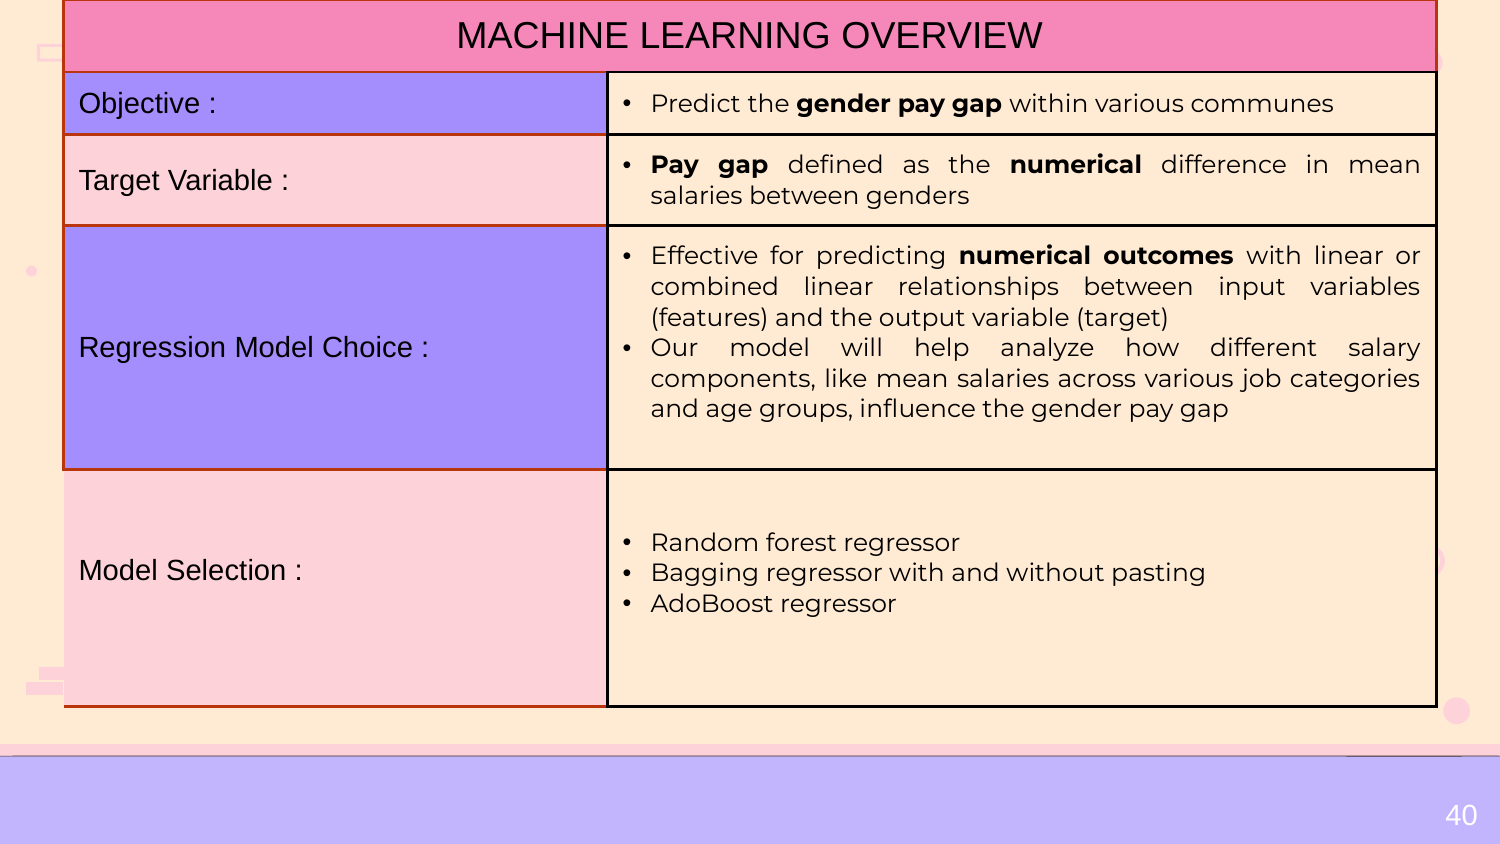

| MACHINE LEARNING OVERVIEW |  |
| --- | --- |
| Objective : | Predict the gender pay gap within various communes |
| Target Variable : | Pay gap defined as the numerical difference in mean salaries between genders |
| Regression Model Choice : | Effective for predicting numerical outcomes with linear or combined linear relationships between input variables (features) and the output variable (target) Our model will help analyze how different salary components, like mean salaries across various job categories and age groups, influence the gender pay gap |
| Model Selection : | Random forest regressor Bagging regressor with and without pasting AdoBoost regressor |
40